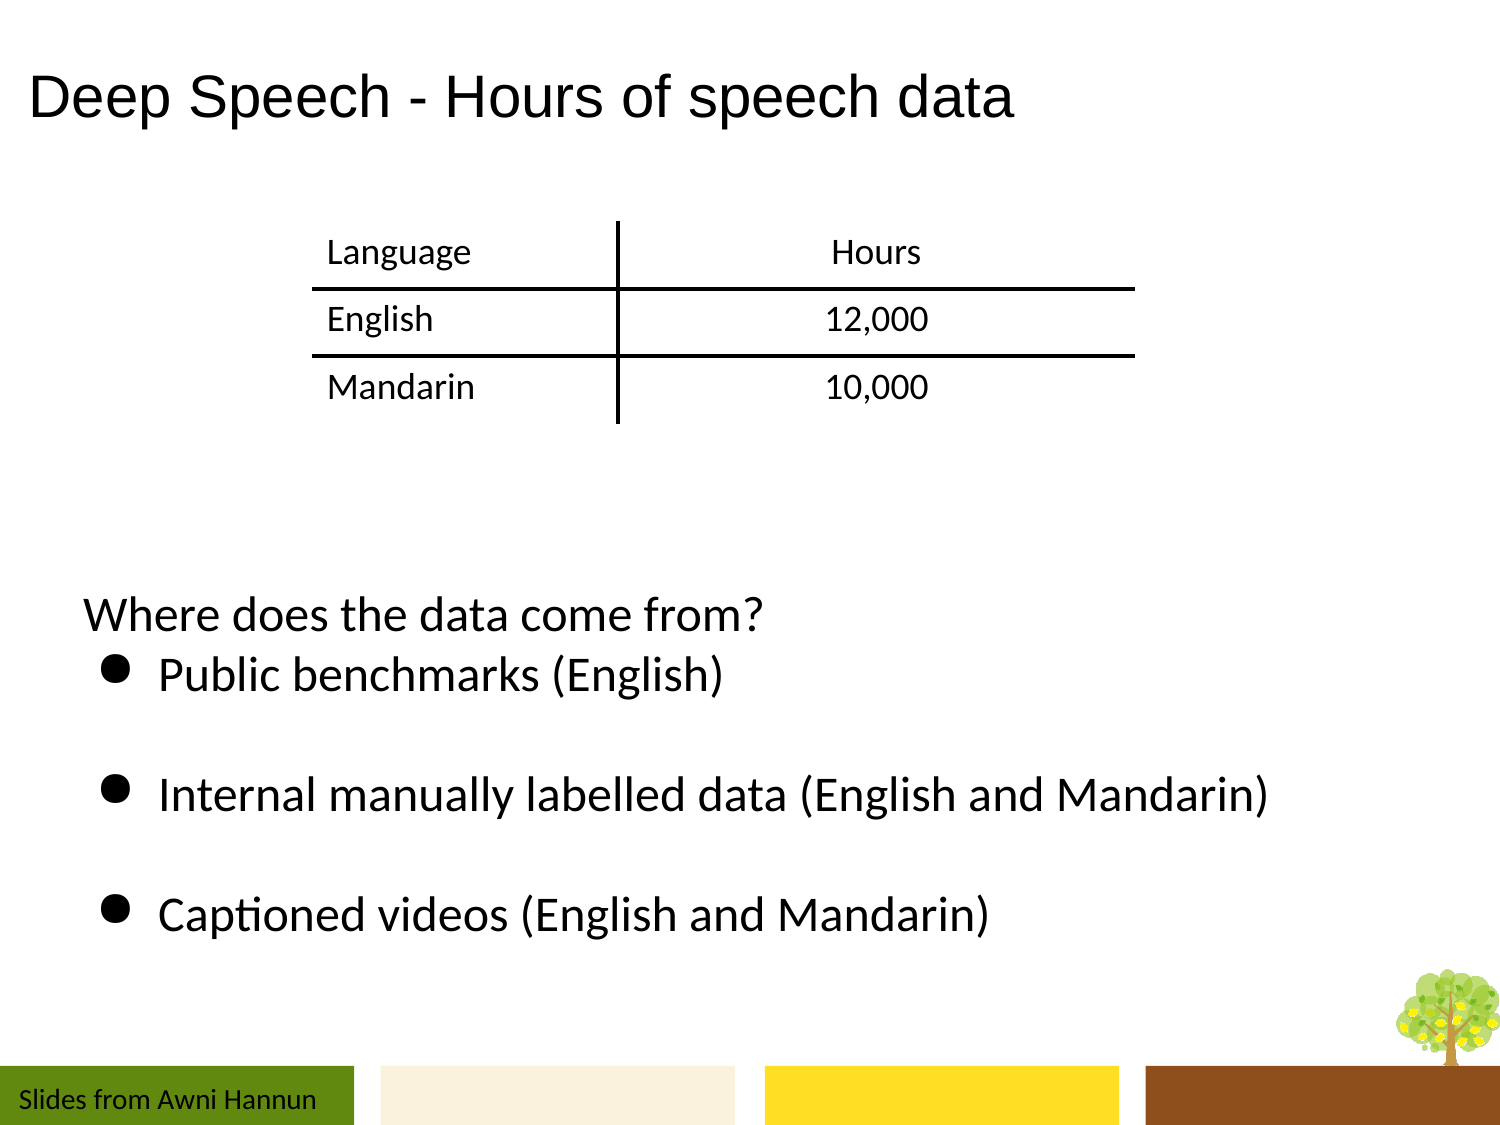

# Deep Speech - Hours of speech data
| Language | Hours |
| --- | --- |
| English | 12,000 |
| Mandarin | 10,000 |
Where does the data come from?
Public benchmarks (English)

Internal manually labelled data (English and Mandarin)

Captioned videos (English and Mandarin)

Slides from Awni Hannun